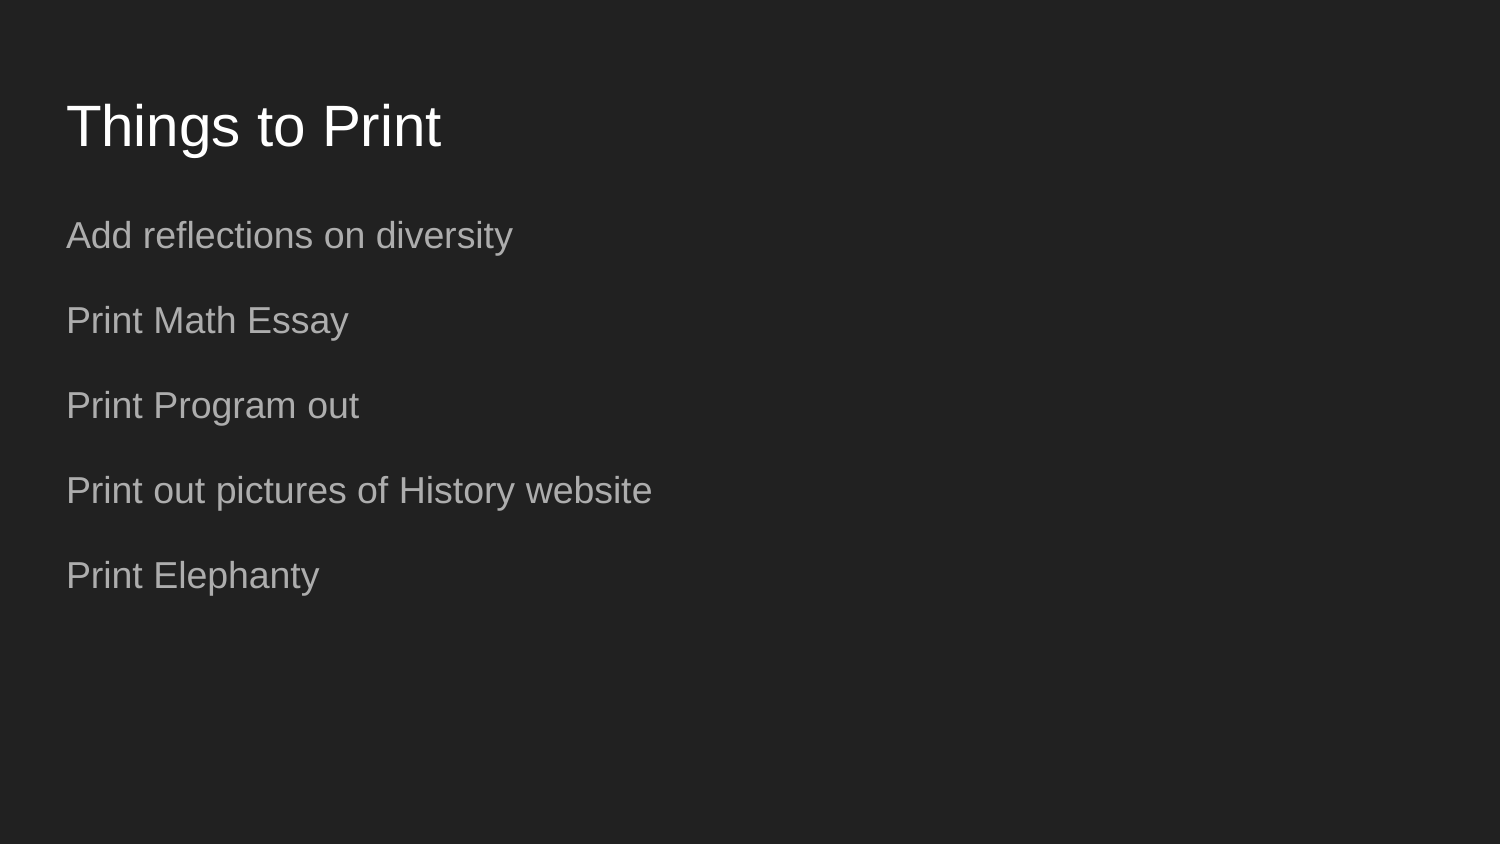

# Things to Print
Add reflections on diversity
Print Math Essay
Print Program out
Print out pictures of History website
Print Elephanty